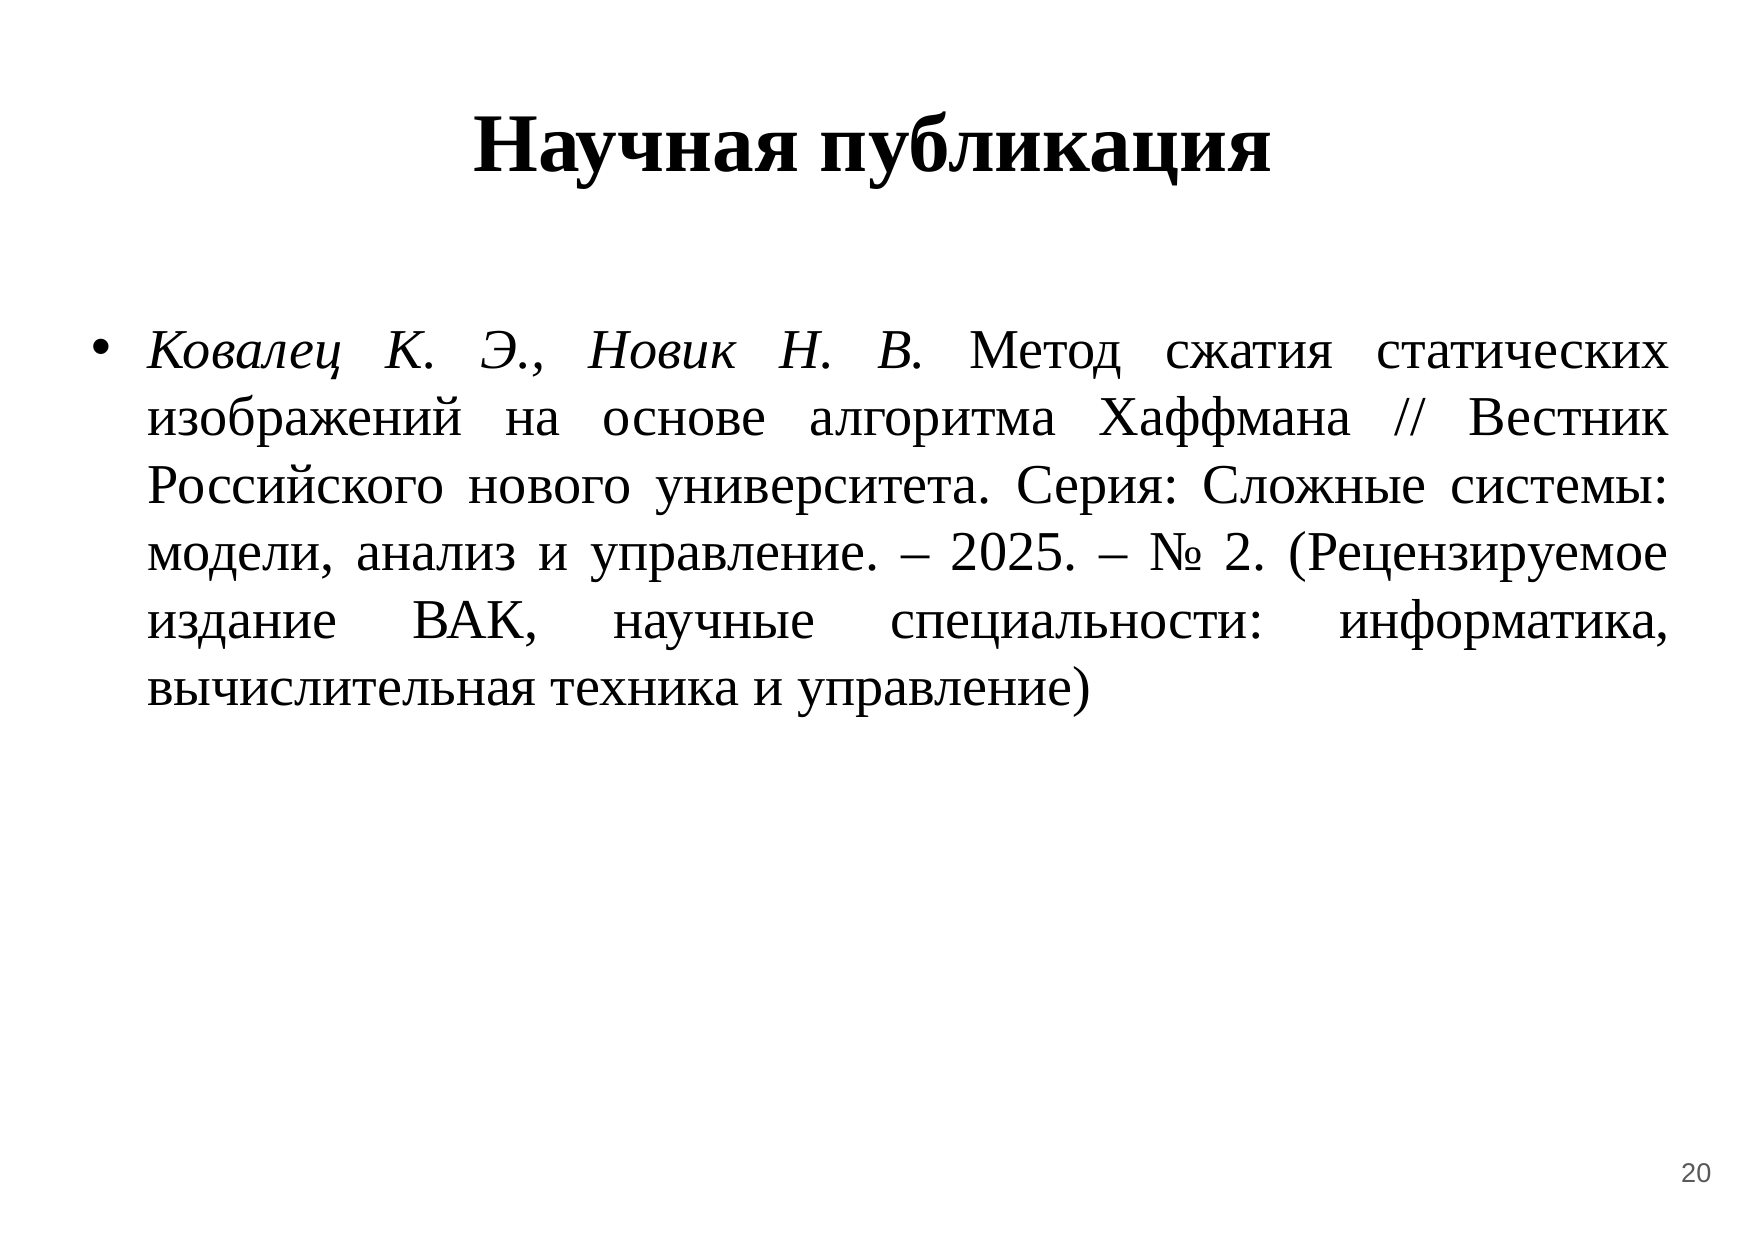

Научная публикация

Ковалец К. Э., Новик Н. В. Метод сжатия статических изображений на основе алгоритма Хаффмана // Вестник Российского нового университета. Серия: Сложные системы: модели, анализ и управление. – 2025. – № 2. (Рецензируемое издание ВАК, научные специальности: информатика, вычислительная техника и управление)
20